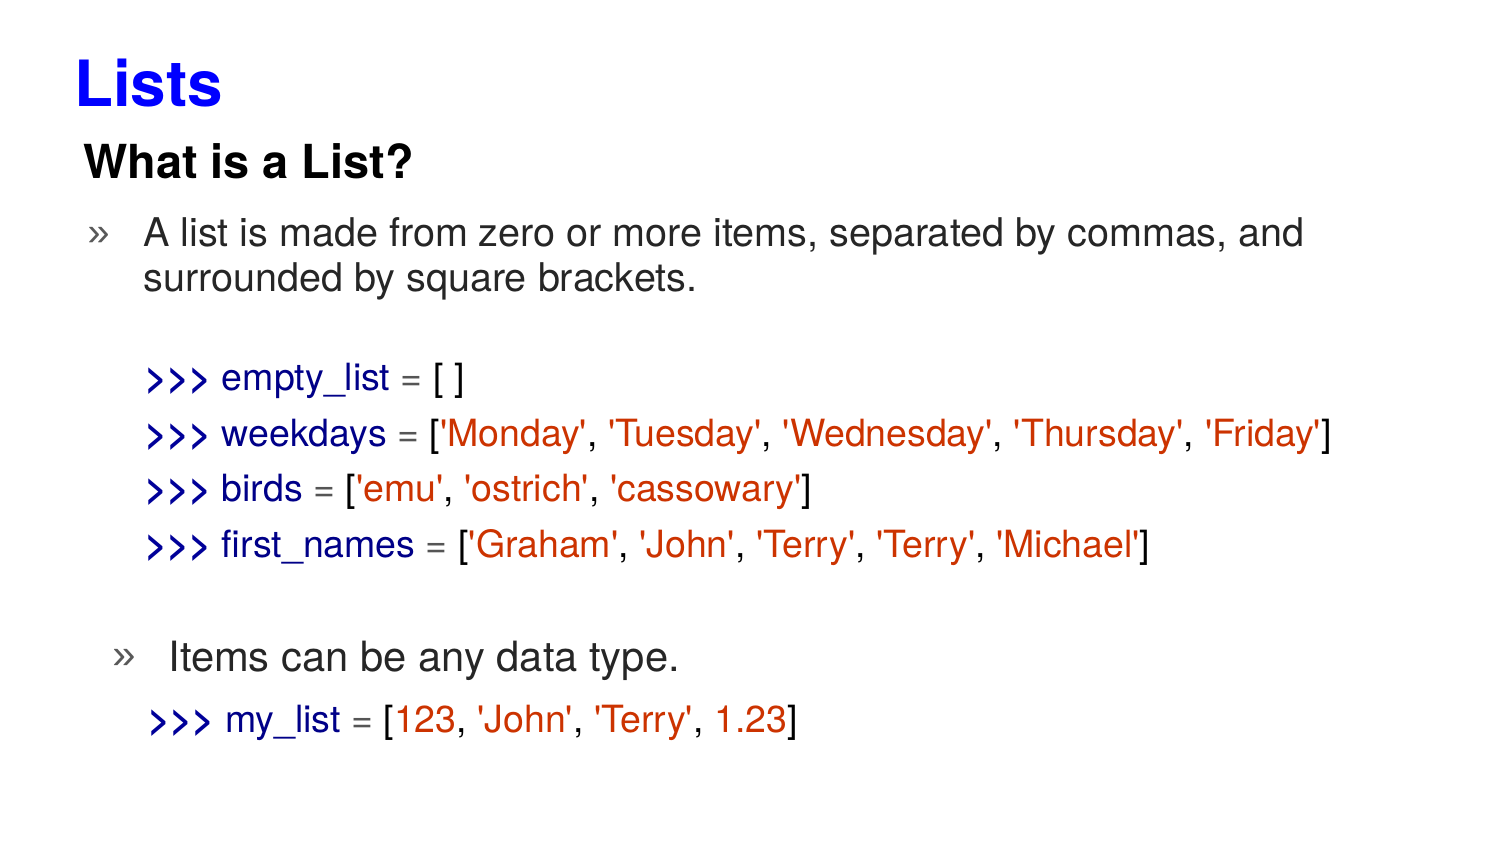

Lists
What is a List?

A list is made from zero or more items, separated by commas, and surrounded by square brackets.

>>> empty_list = [ ]
>>> weekdays = ['Monday', 'Tuesday', 'Wednesday', 'Thursday', 'Friday']
>>> birds = ['emu', 'ostrich', 'cassowary']
>>> first_names = ['Graham', 'John', 'Terry', 'Terry', 'Michael']
Items can be any data type.
>>> my_list = [123, 'John', 'Terry', 1.23]